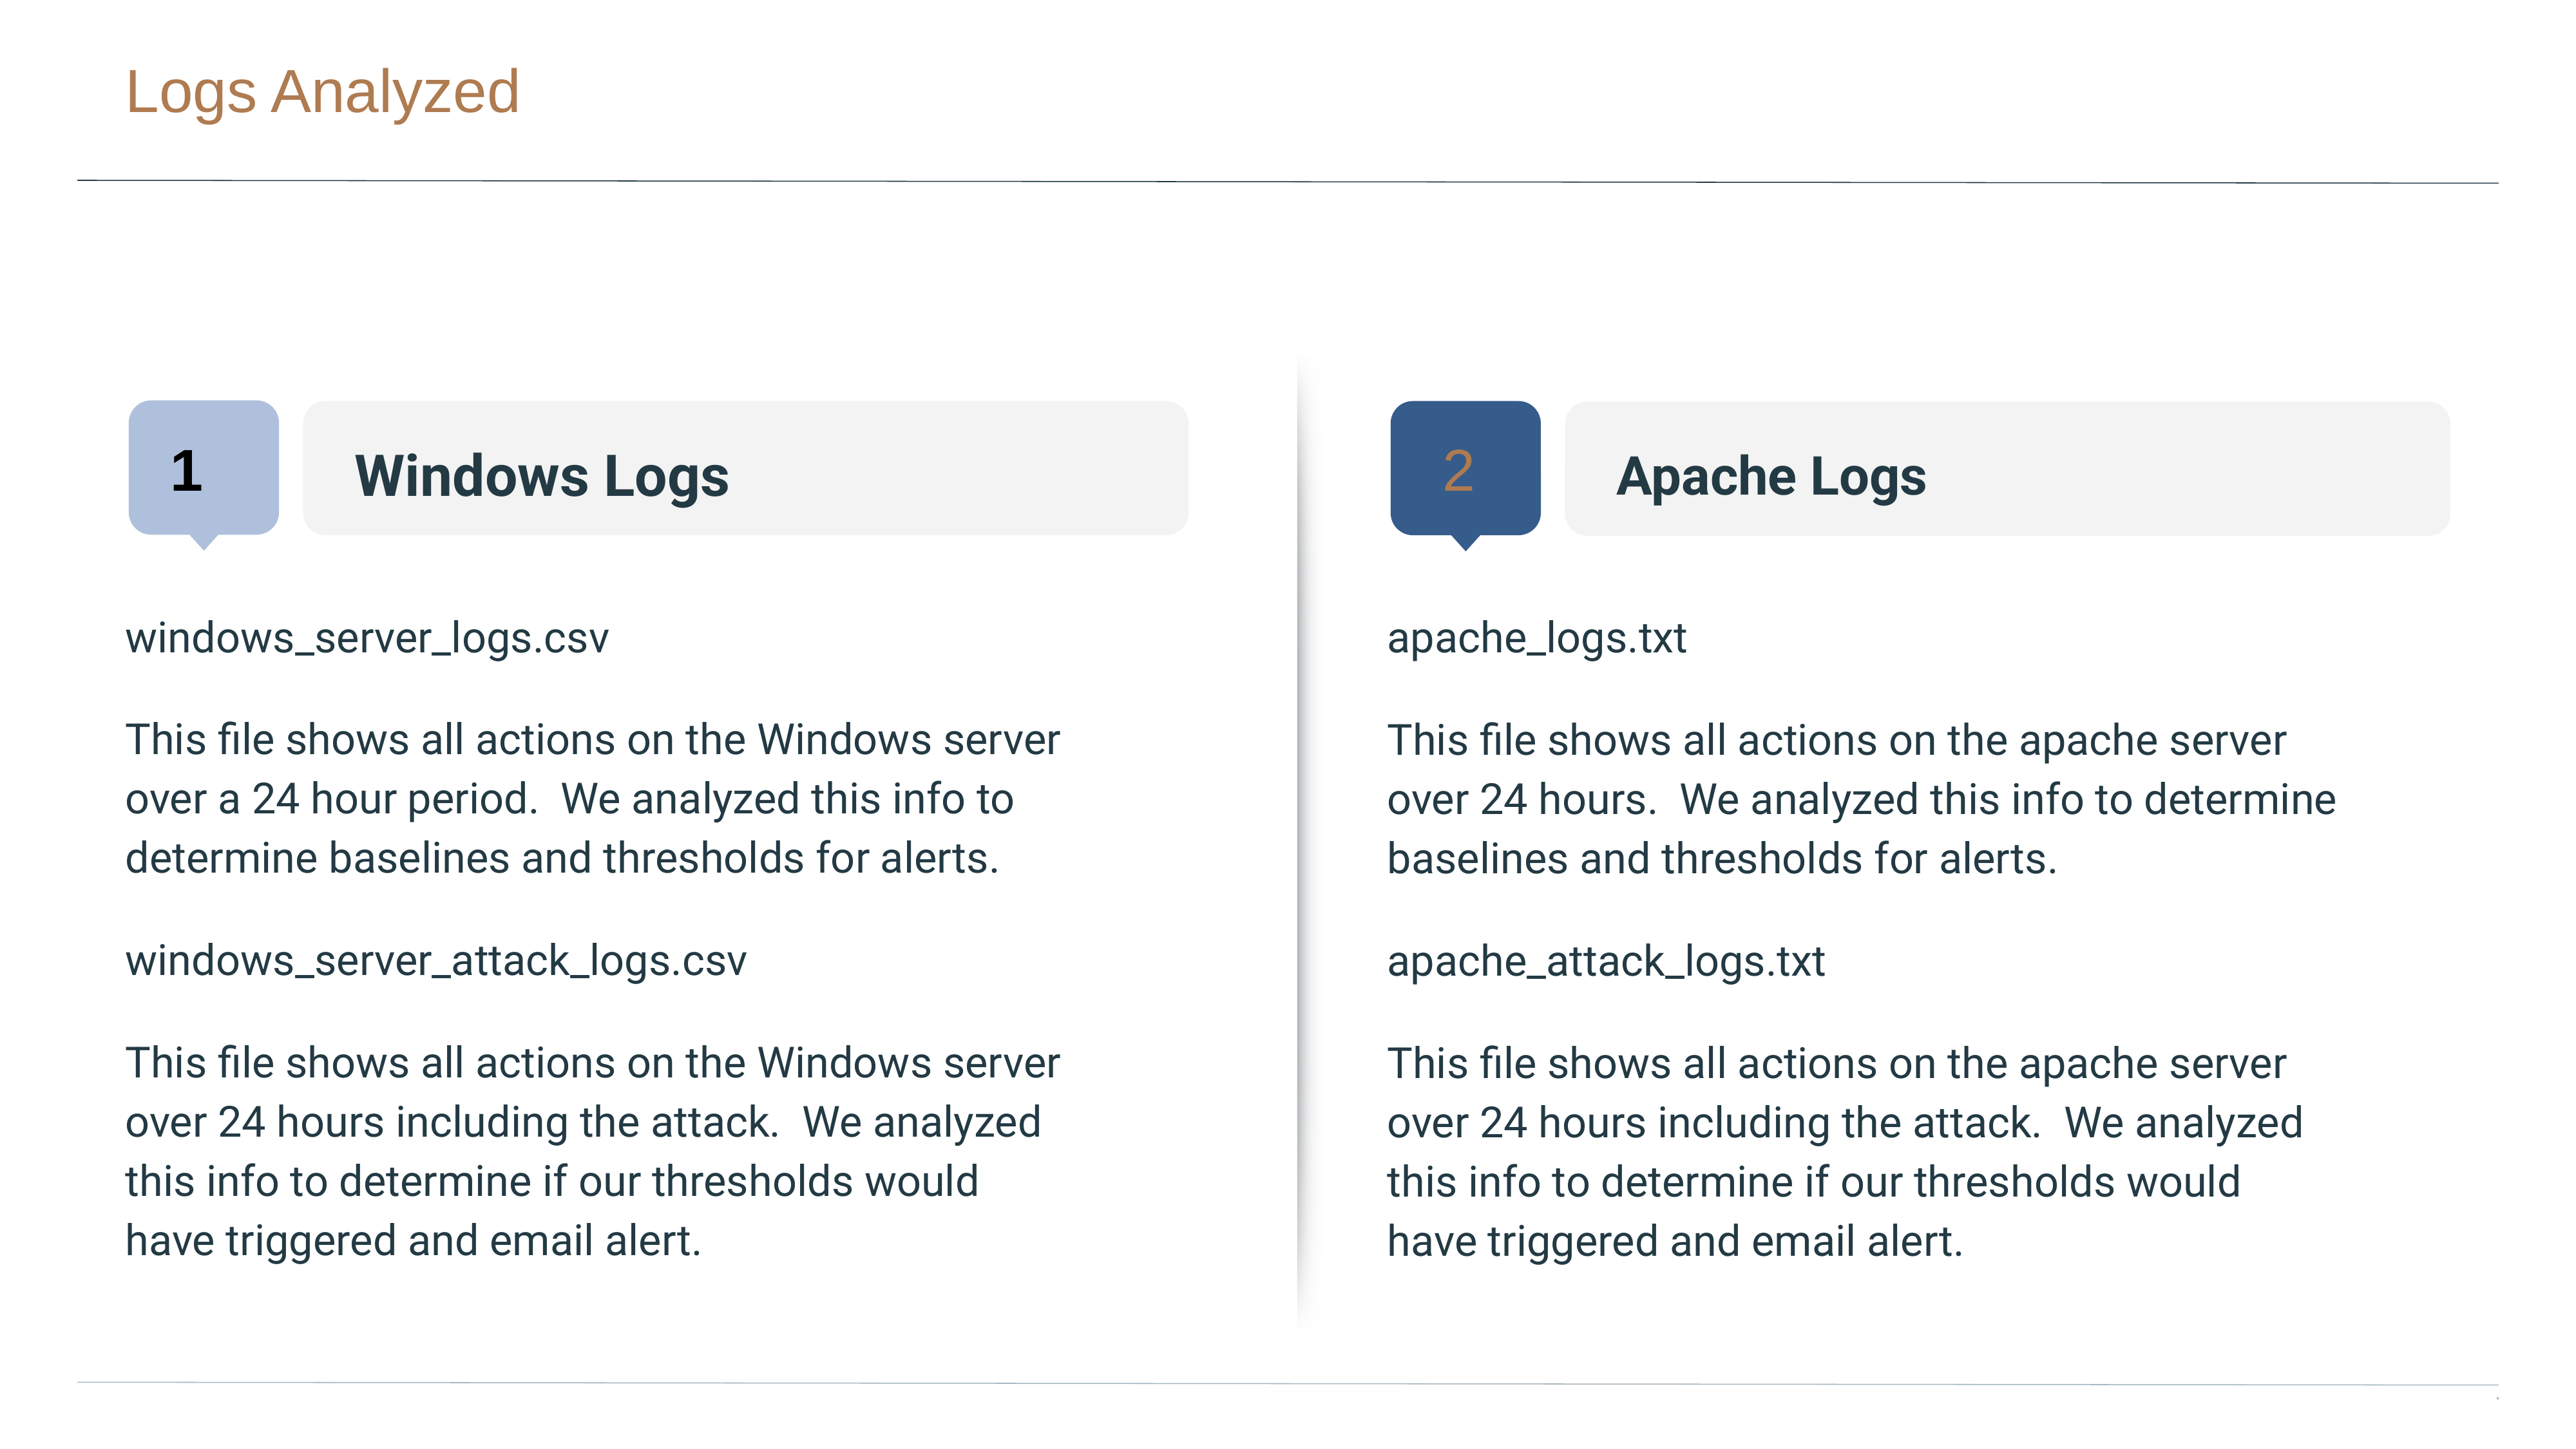

# Logs Analyzed
Windows Logs
Apache Logs
1
2
windows_server_logs.csv
This file shows all actions on the Windows server over a 24 hour period.  We analyzed this info to determine baselines and thresholds for alerts.
windows_server_attack_logs.csv
This file shows all actions on the Windows server over 24 hours including the attack.  We analyzed this info to determine if our thresholds would have triggered and email alert.
apache_logs.txt
This file shows all actions on the apache server over 24 hours.  We analyzed this info to determine baselines and thresholds for alerts.
apache_attack_logs.txt
This file shows all actions on the apache server over 24 hours including the attack.  We analyzed this info to determine if our thresholds would have triggered and email alert.

9